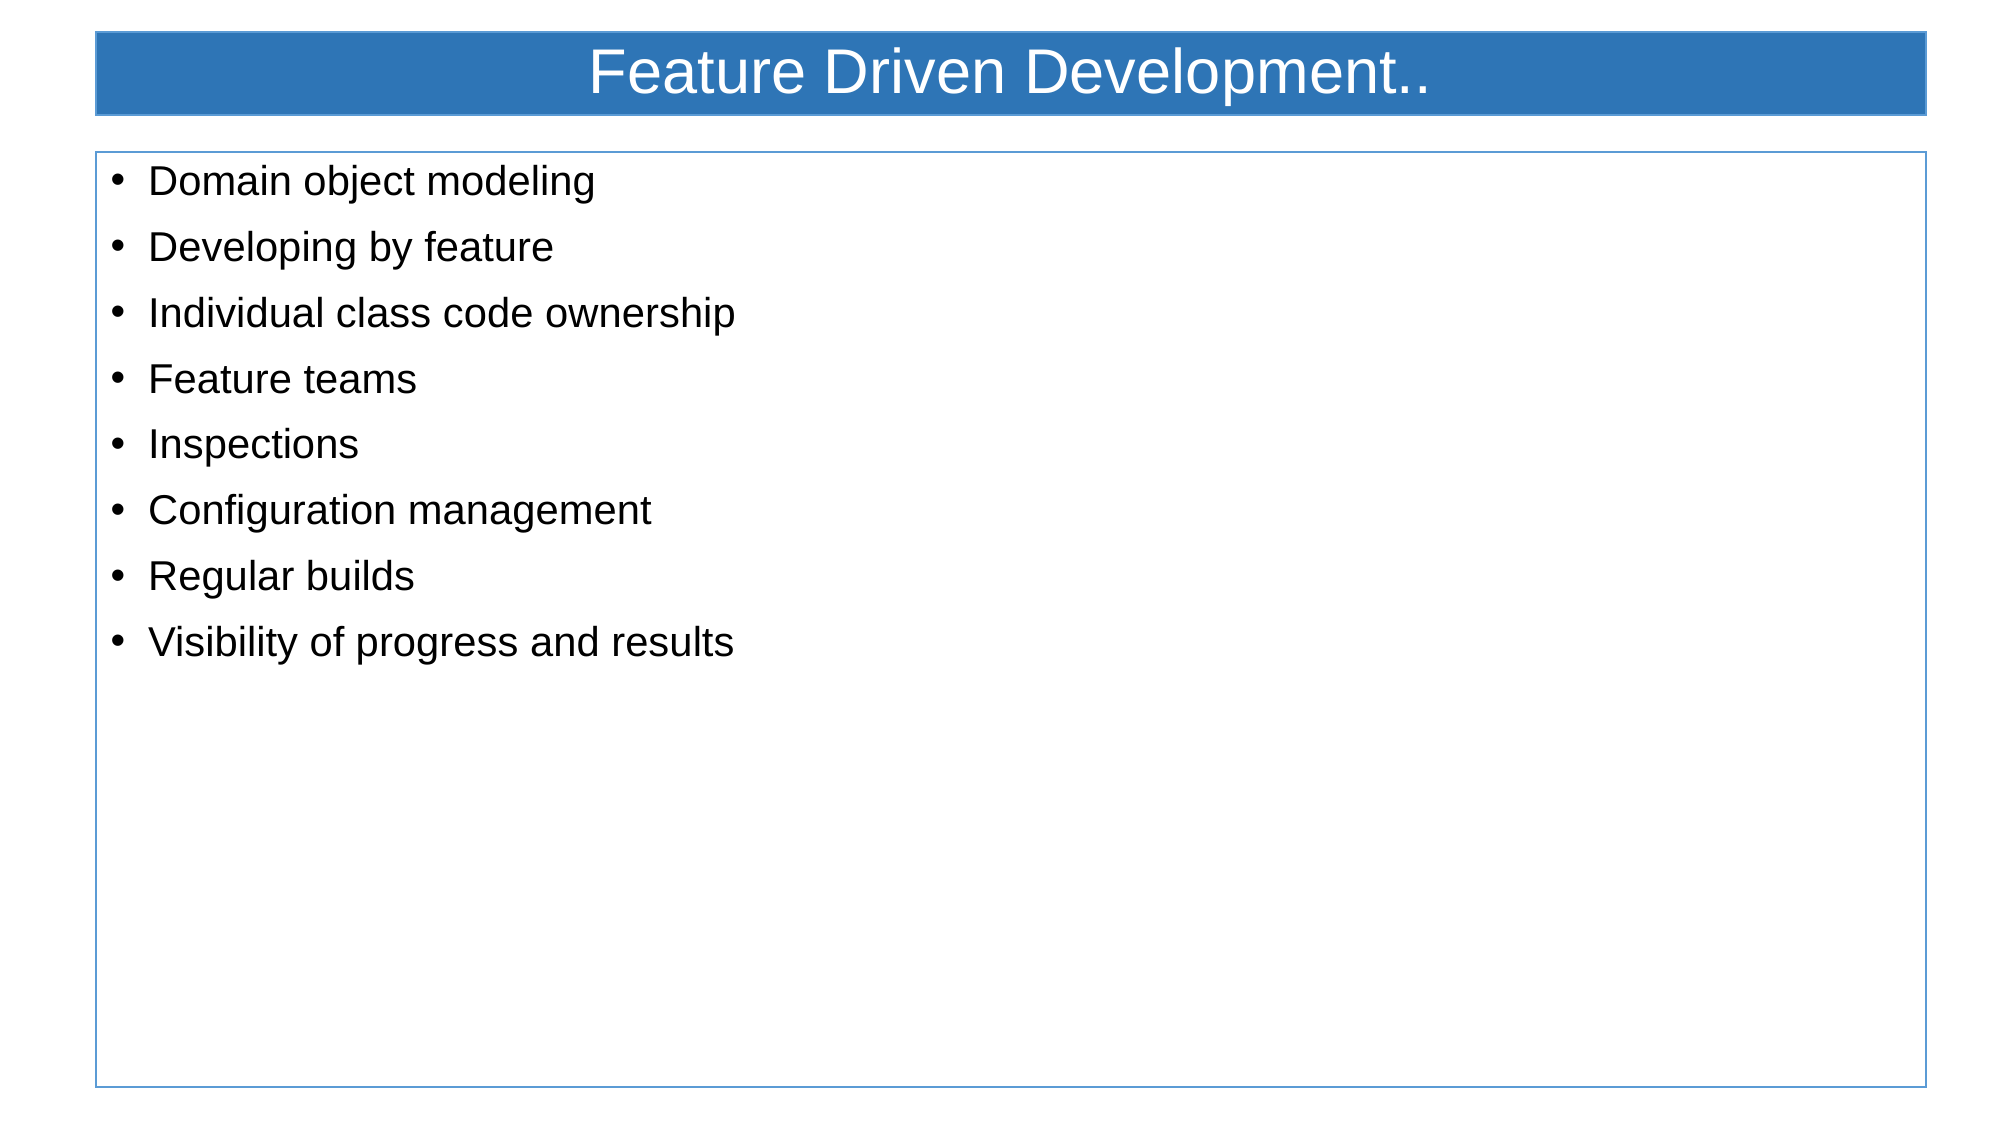

# Feature Driven Development..
Domain object modeling
Developing by feature
Individual class code ownership
Feature teams
Inspections
Configuration management
Regular builds
Visibility of progress and results